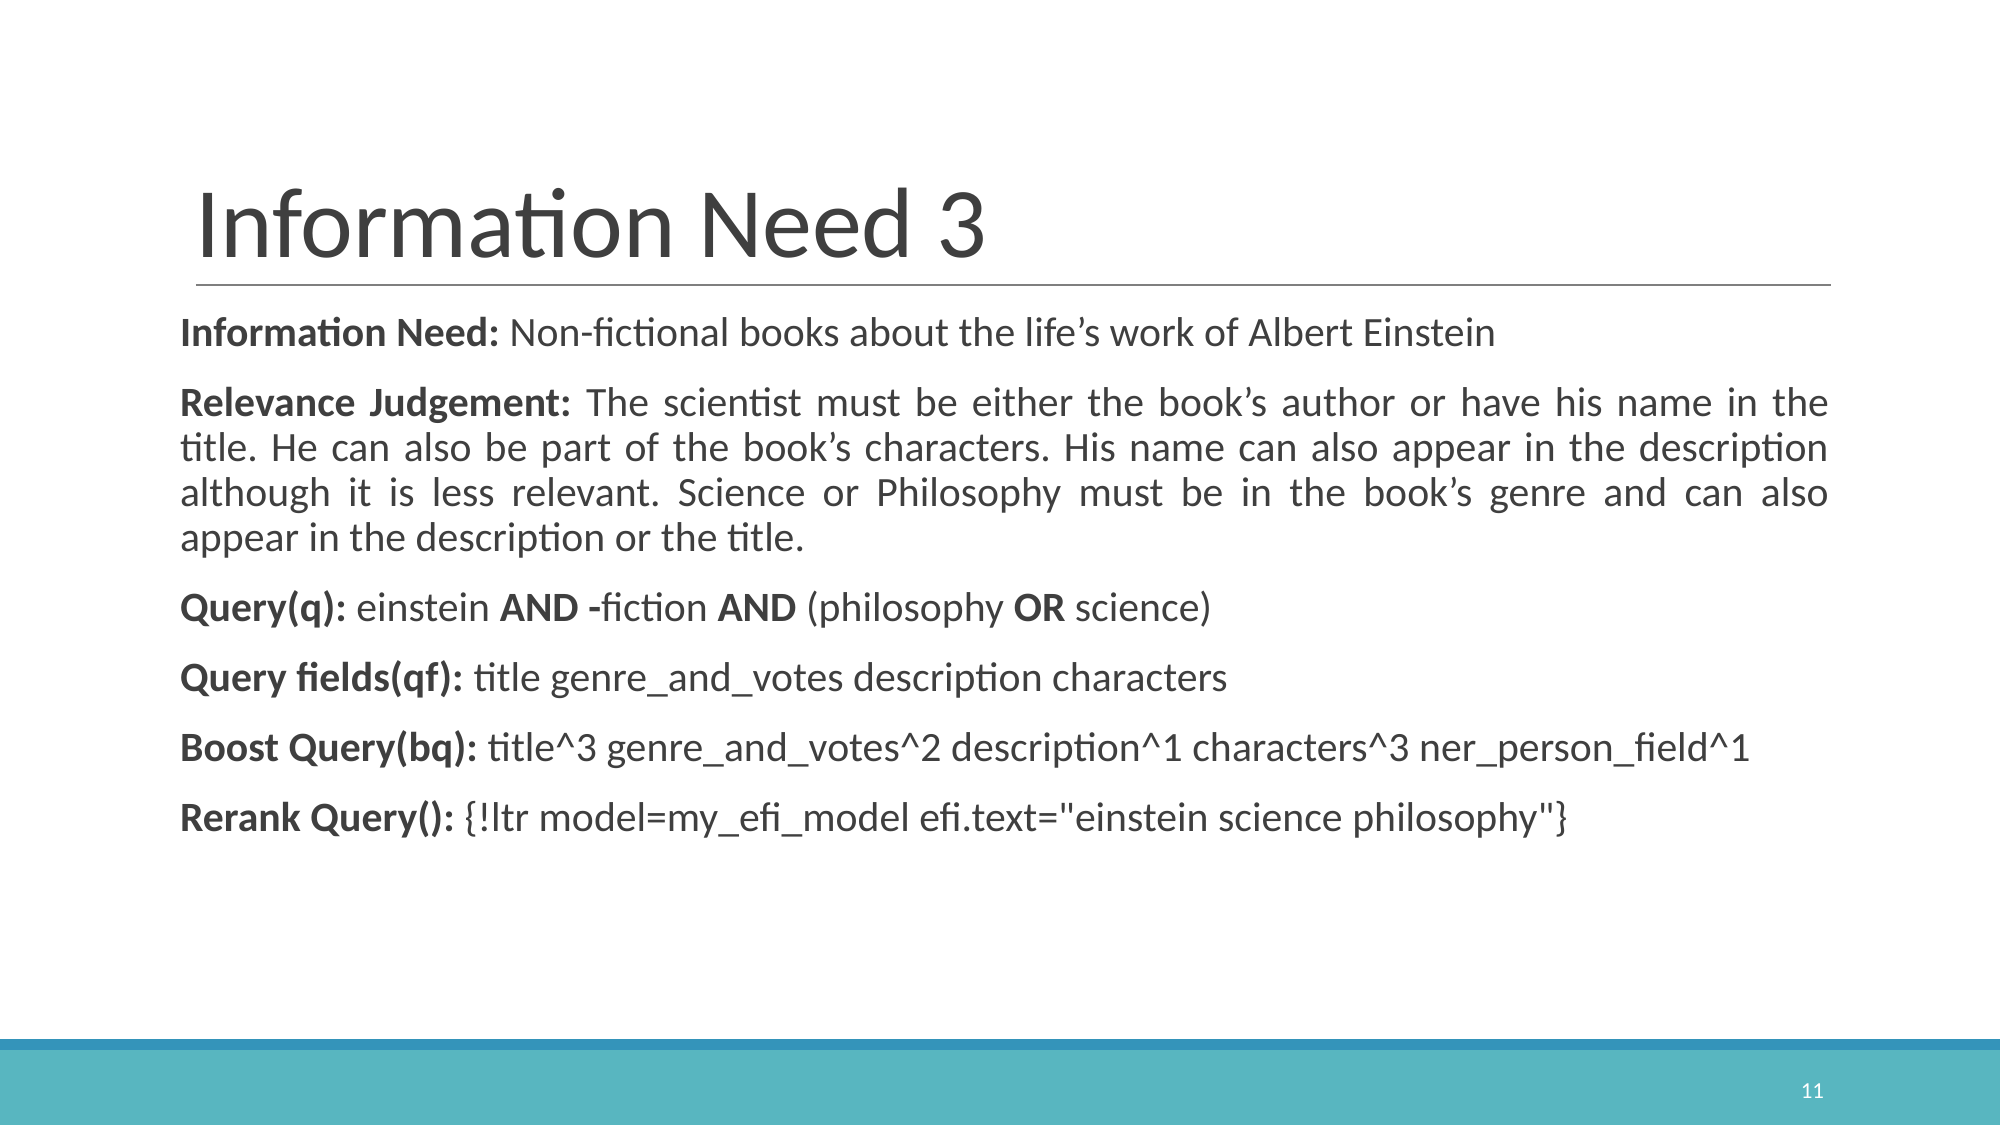

# Information Need 3
Information Need: Non-fictional books about the life’s work of Albert Einstein
Relevance Judgement: The scientist must be either the book’s author or have his name in the title. He can also be part of the book’s characters. His name can also appear in the description although it is less relevant. Science or Philosophy must be in the book’s genre and can also appear in the description or the title.
Query(q): einstein AND -fiction AND (philosophy OR science)
Query fields(qf): title genre_and_votes description characters
Boost Query(bq): title^3 genre_and_votes^2 description^1 characters^3 ner_person_field^1
Rerank Query(): {!ltr model=my_efi_model efi.text="einstein science philosophy"}
11